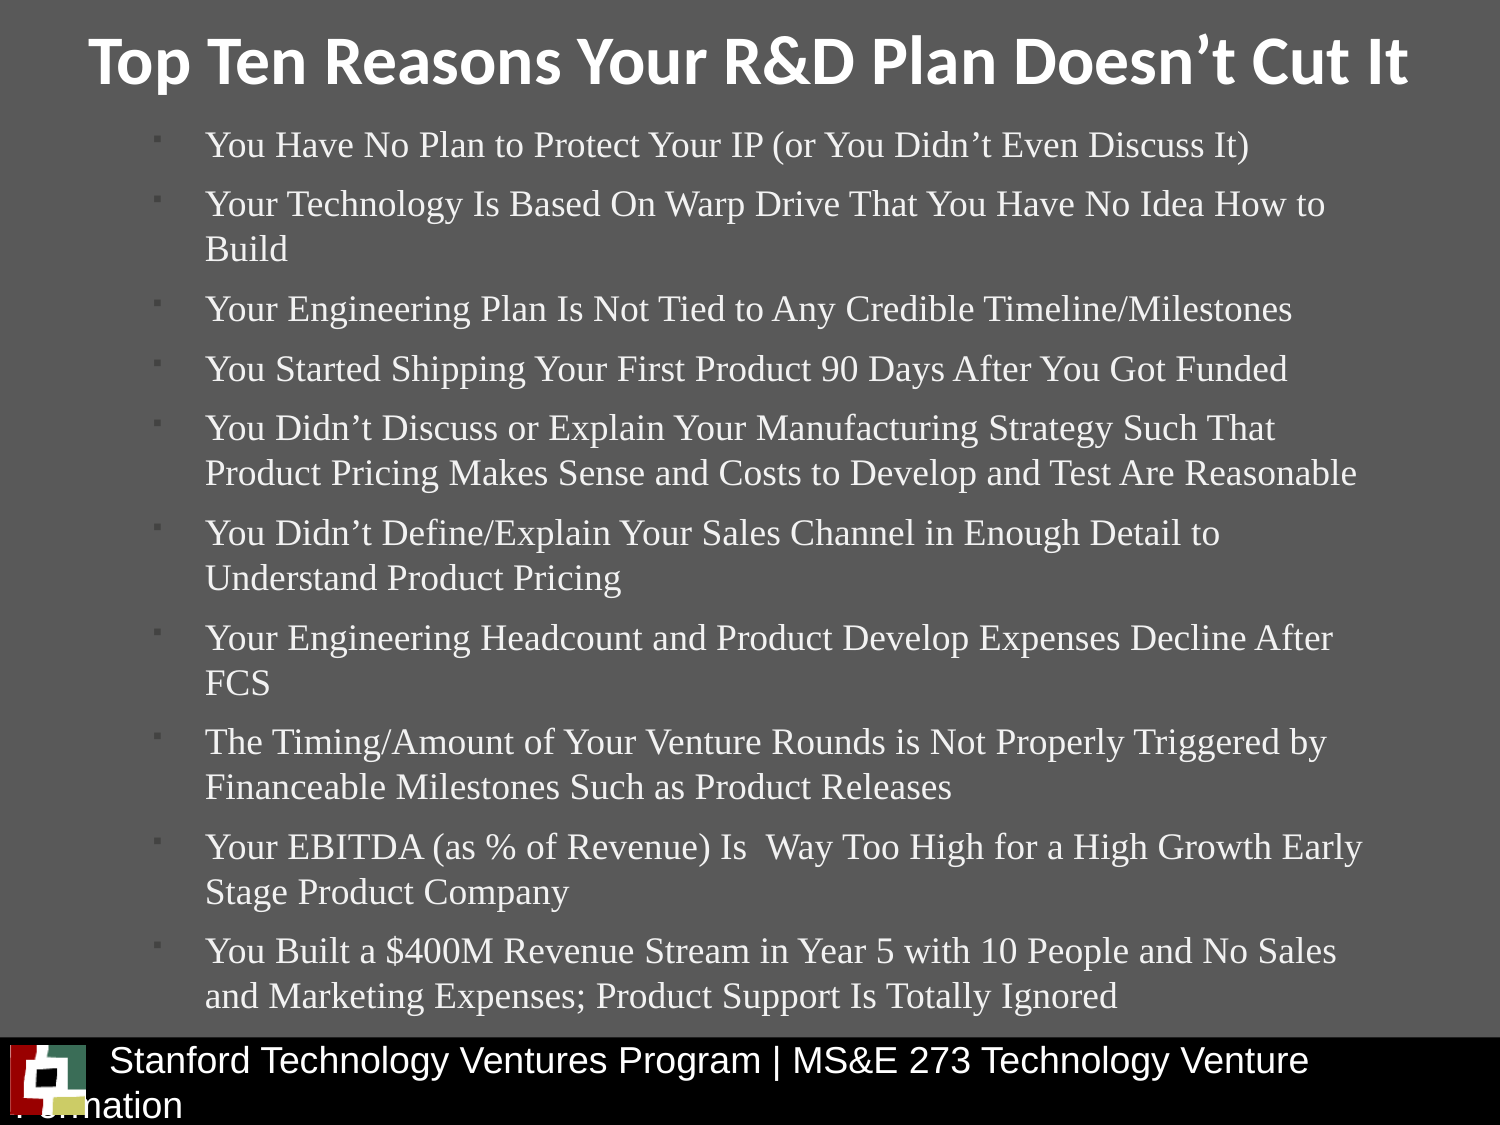

# Top Ten Reasons Your R&D Plan Doesn’t Cut It
You Have No Plan to Protect Your IP (or You Didn’t Even Discuss It)
Your Technology Is Based On Warp Drive That You Have No Idea How to Build
Your Engineering Plan Is Not Tied to Any Credible Timeline/Milestones
You Started Shipping Your First Product 90 Days After You Got Funded
You Didn’t Discuss or Explain Your Manufacturing Strategy Such That Product Pricing Makes Sense and Costs to Develop and Test Are Reasonable
You Didn’t Define/Explain Your Sales Channel in Enough Detail to Understand Product Pricing
Your Engineering Headcount and Product Develop Expenses Decline After FCS
The Timing/Amount of Your Venture Rounds is Not Properly Triggered by Financeable Milestones Such as Product Releases
Your EBITDA (as % of Revenue) Is  Way Too High for a High Growth Early Stage Product Company
You Built a $400M Revenue Stream in Year 5 with 10 People and No Sales and Marketing Expenses; Product Support Is Totally Ignored